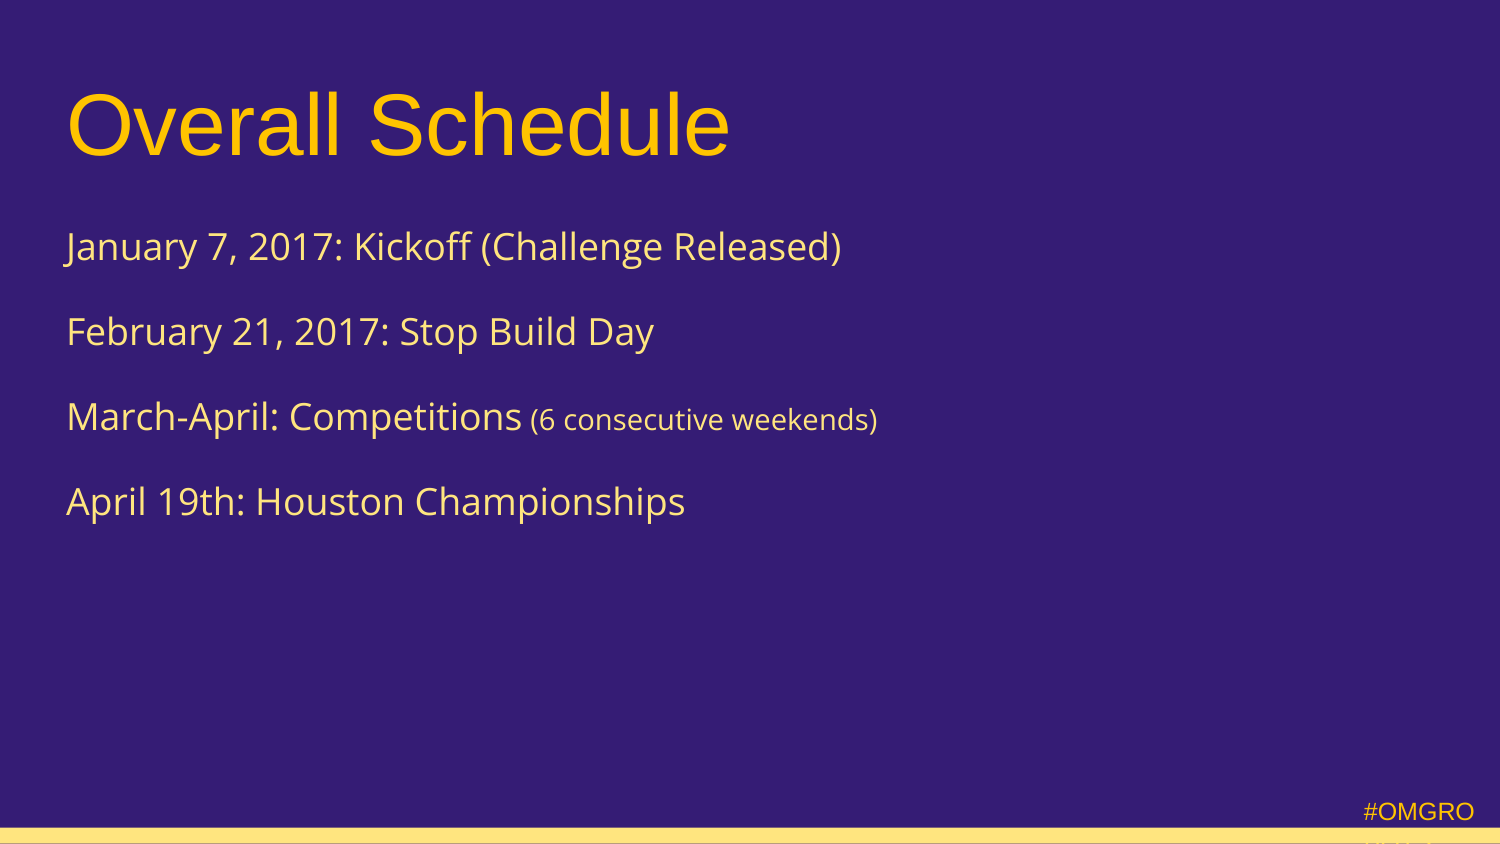

# Overall Schedule
January 7, 2017: Kickoff (Challenge Released)
February 21, 2017: Stop Build Day
March-April: Competitions (6 consecutive weekends)
April 19th: Houston Championships